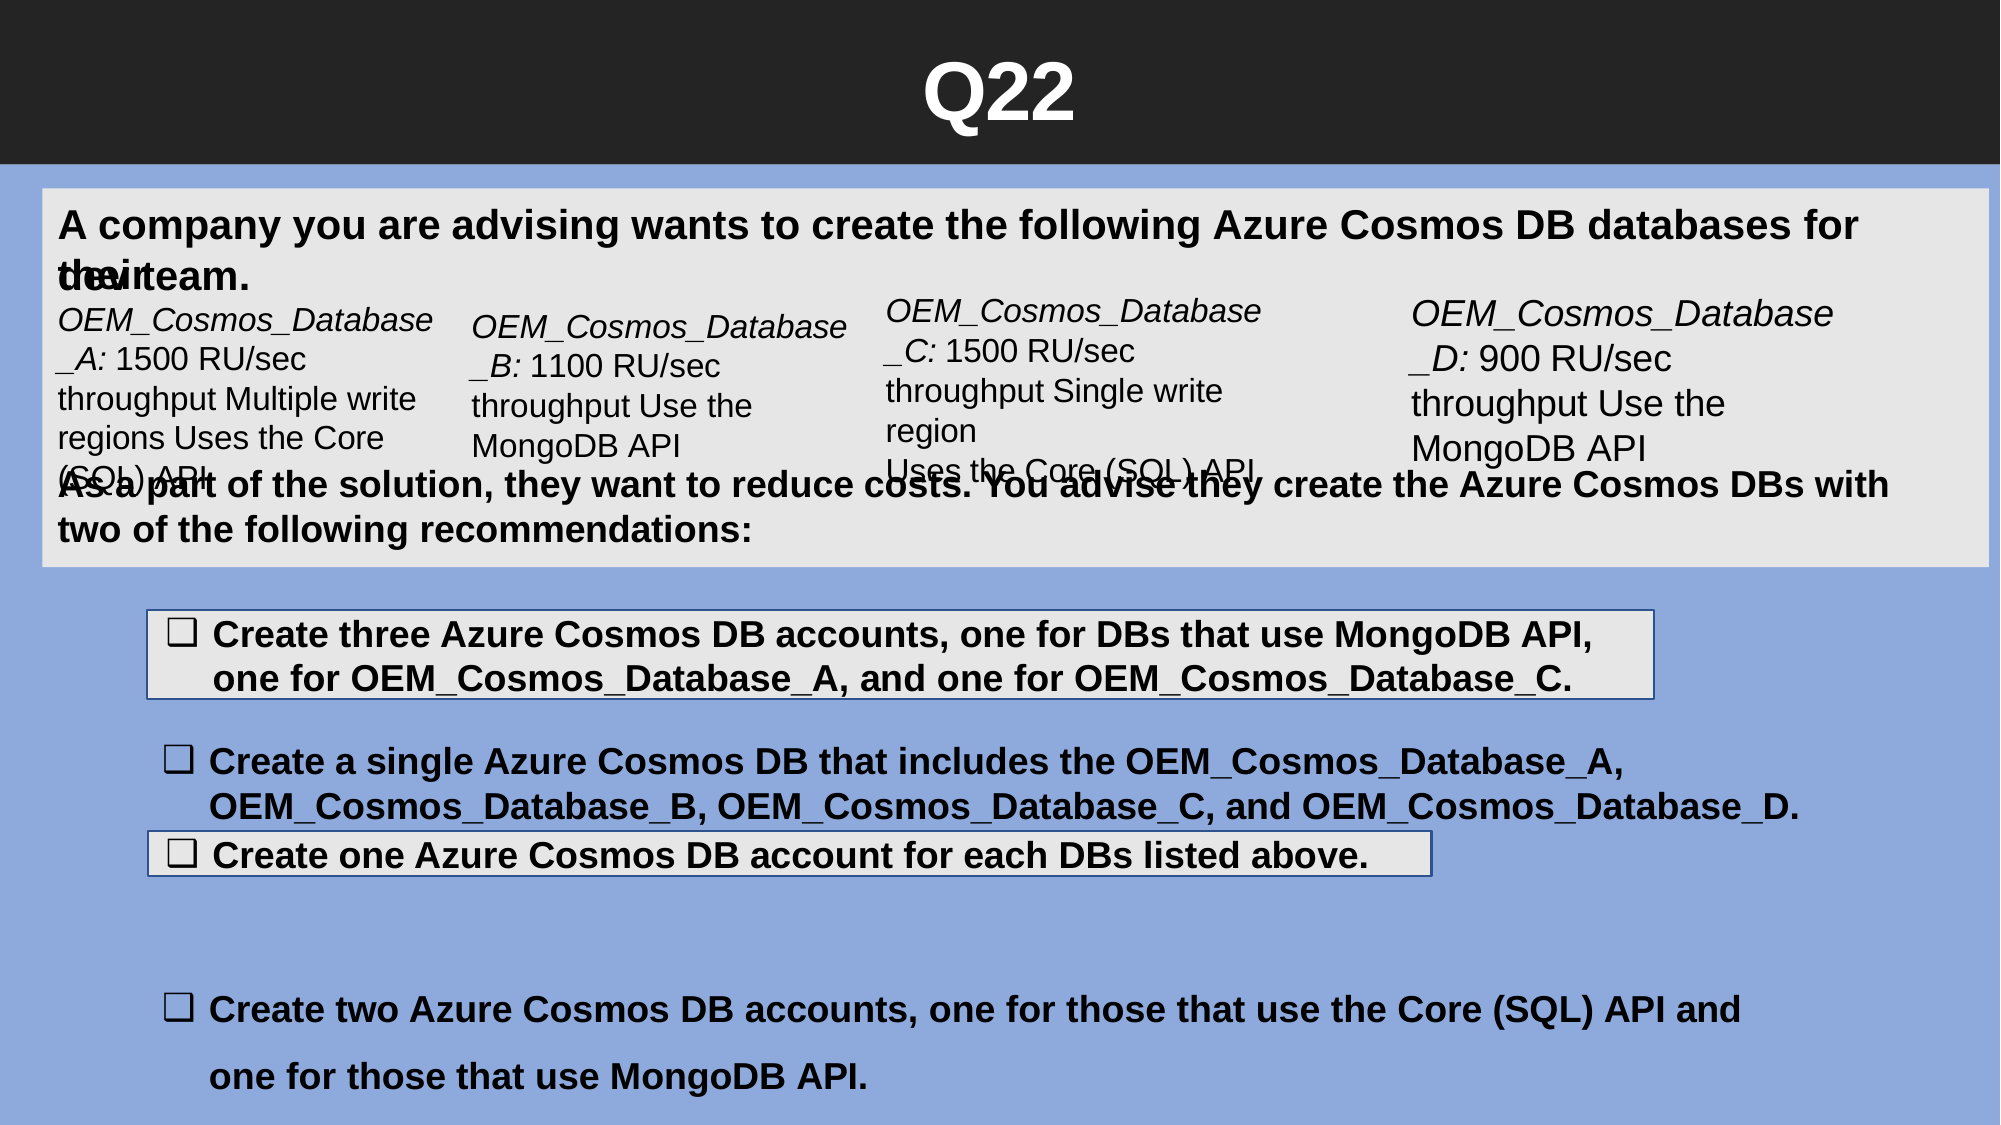

Q22

A company you are advising wants to create the following Azure Cosmos DB databases for their
dev team.
OEM_Cosmos_Database_D: 900 RU/sec throughput Use the MongoDB API
OEM_Cosmos_Database_C: 1500 RU/sec throughput Single write region
Uses the Core (SQL) API
OEM_Cosmos_Database_A: 1500 RU/sec throughput Multiple write regions Uses the Core (SQL) API
OEM_Cosmos_Database_B: 1100 RU/sec throughput Use the MongoDB API
As a part of the solution, they want to reduce costs. You advise they create the Azure Cosmos DBs with two of the following recommendations:
Create three Azure Cosmos DB accounts, one for DBs that use MongoDB API, one for OEM_Cosmos_Database_A, and one for OEM_Cosmos_Database_C.
Create a single Azure Cosmos DB that includes the OEM_Cosmos_Database_A, OEM_Cosmos_Database_B, OEM_Cosmos_Database_C, and OEM_Cosmos_Database_D.
Create one Azure Cosmos DB account for each DBs listed above.
Create two Azure Cosmos DB accounts, one for those that use the Core (SQL) API and one for those that use MongoDB API.